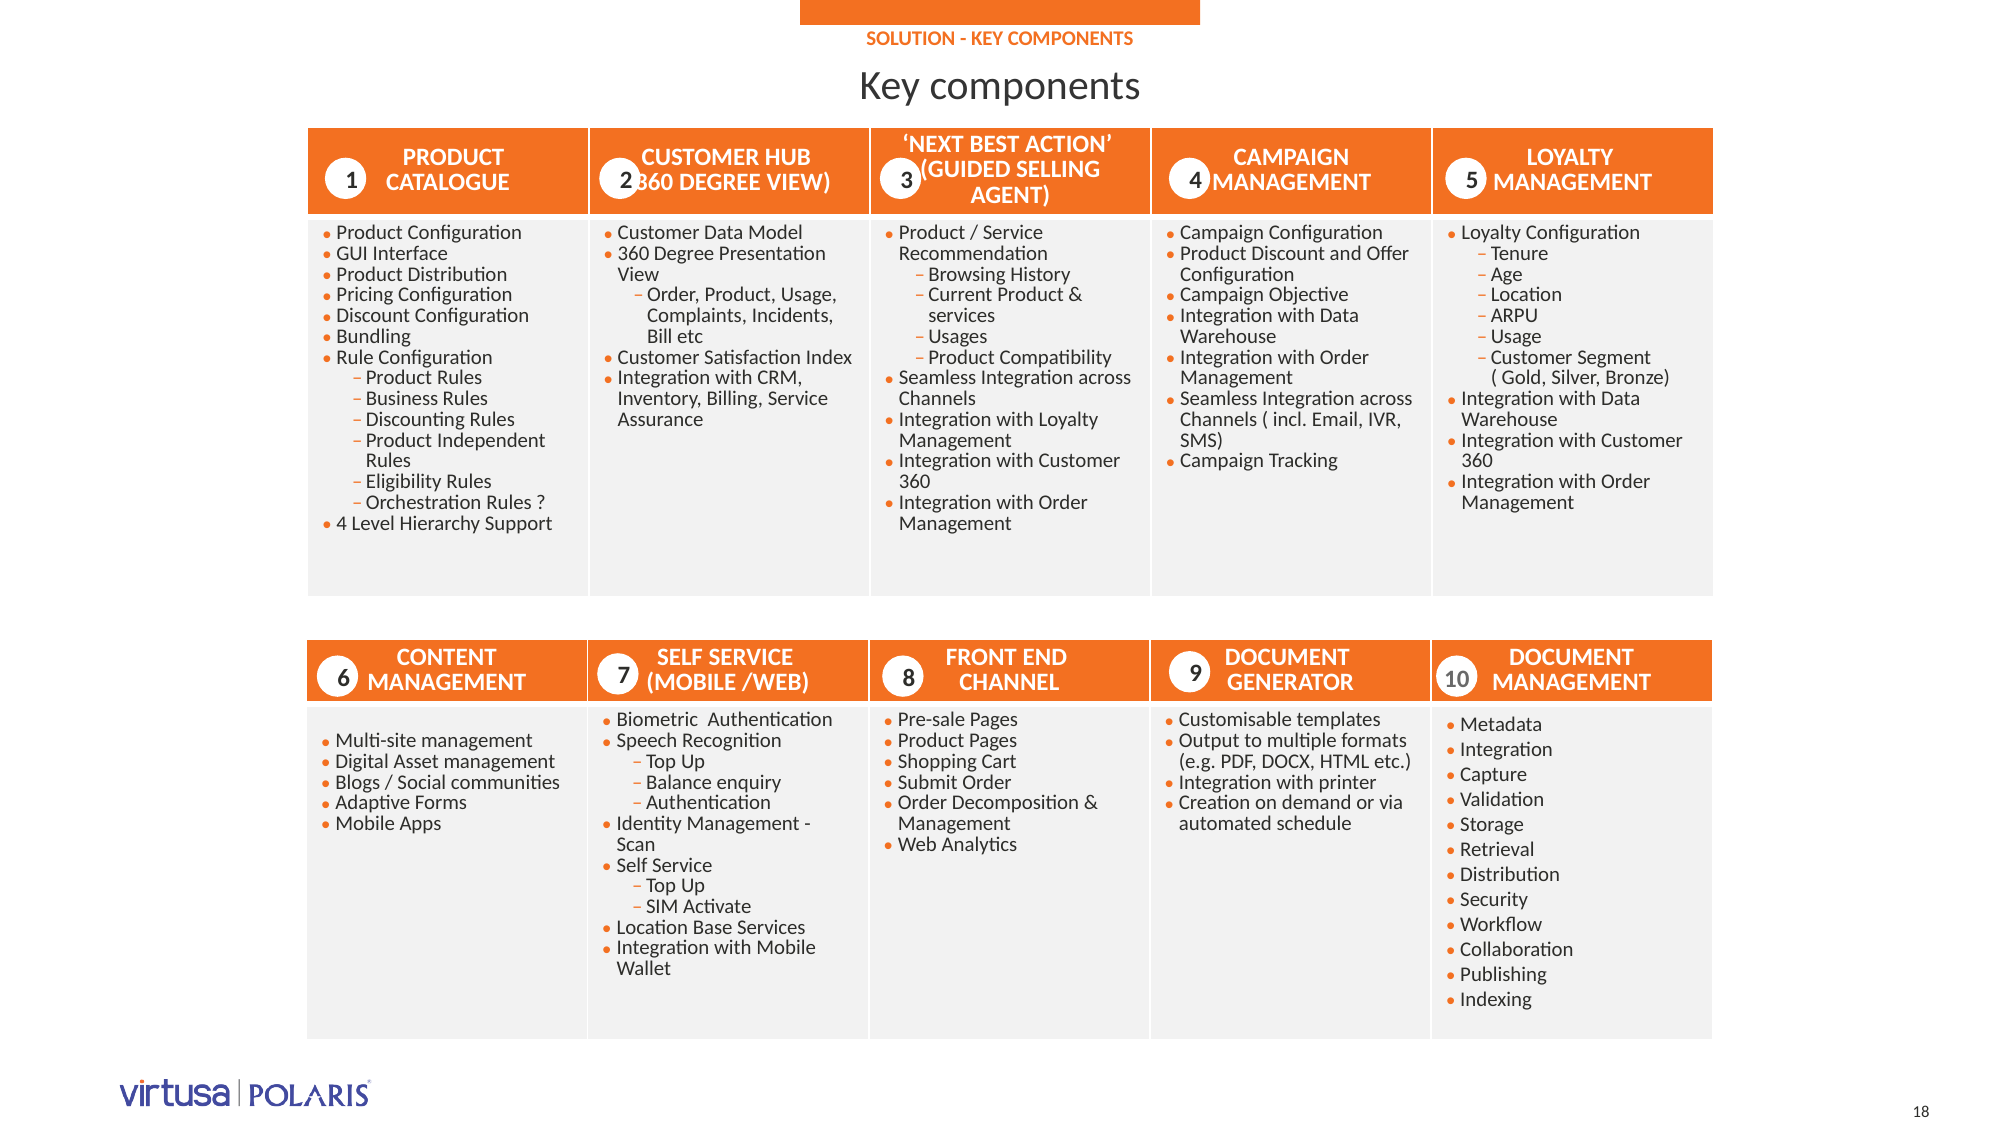

Solution - Key components
# Key components
| PRODUCT CATALOGUE | CUSTOMER HUB (360 DEGREE VIEW) | ‘NEXT BEST ACTION’ (GUIDED SELLING AGENT) | CAMPAIGN MANAGEMENT | LOYALTY MANAGEMENT |
| --- | --- | --- | --- | --- |
| Product Configuration GUI Interface Product Distribution Pricing Configuration Discount Configuration Bundling Rule Configuration Product Rules Business Rules Discounting Rules Product Independent Rules Eligibility Rules Orchestration Rules ? 4 Level Hierarchy Support | Customer Data Model 360 Degree Presentation View Order, Product, Usage, Complaints, Incidents, Bill etc Customer Satisfaction Index Integration with CRM, Inventory, Billing, Service Assurance | Product / Service Recommendation Browsing History Current Product & services Usages Product Compatibility Seamless Integration across Channels Integration with Loyalty Management Integration with Customer 360 Integration with Order Management | Campaign Configuration Product Discount and Offer Configuration Campaign Objective Integration with Data Warehouse Integration with Order Management Seamless Integration across Channels ( incl. Email, IVR, SMS) Campaign Tracking | Loyalty Configuration Tenure Age Location ARPU Usage Customer Segment ( Gold, Silver, Bronze) Integration with Data Warehouse Integration with Customer 360 Integration with Order Management |
1
2
3
4
5
| CONTENT MANAGEMENT | SELF SERVICE (MOBILE /WEB) | FRONT END CHANNEL | Document Generator | Document Management |
| --- | --- | --- | --- | --- |
| Multi-site management Digital Asset management Blogs / Social communities Adaptive Forms Mobile Apps | Biometric Authentication Speech Recognition Top Up Balance enquiry Authentication Identity Management - Scan Self Service Top Up SIM Activate Location Base Services Integration with Mobile Wallet | Pre-sale Pages Product Pages Shopping Cart Submit Order Order Decomposition & Management Web Analytics | Customisable templates Output to multiple formats (e.g. PDF, DOCX, HTML etc.) Integration with printer Creation on demand or via automated schedule | Metadata Integration Capture Validation Storage Retrieval Distribution Security Workflow Collaboration Publishing Indexing |
9
7
6
8

10